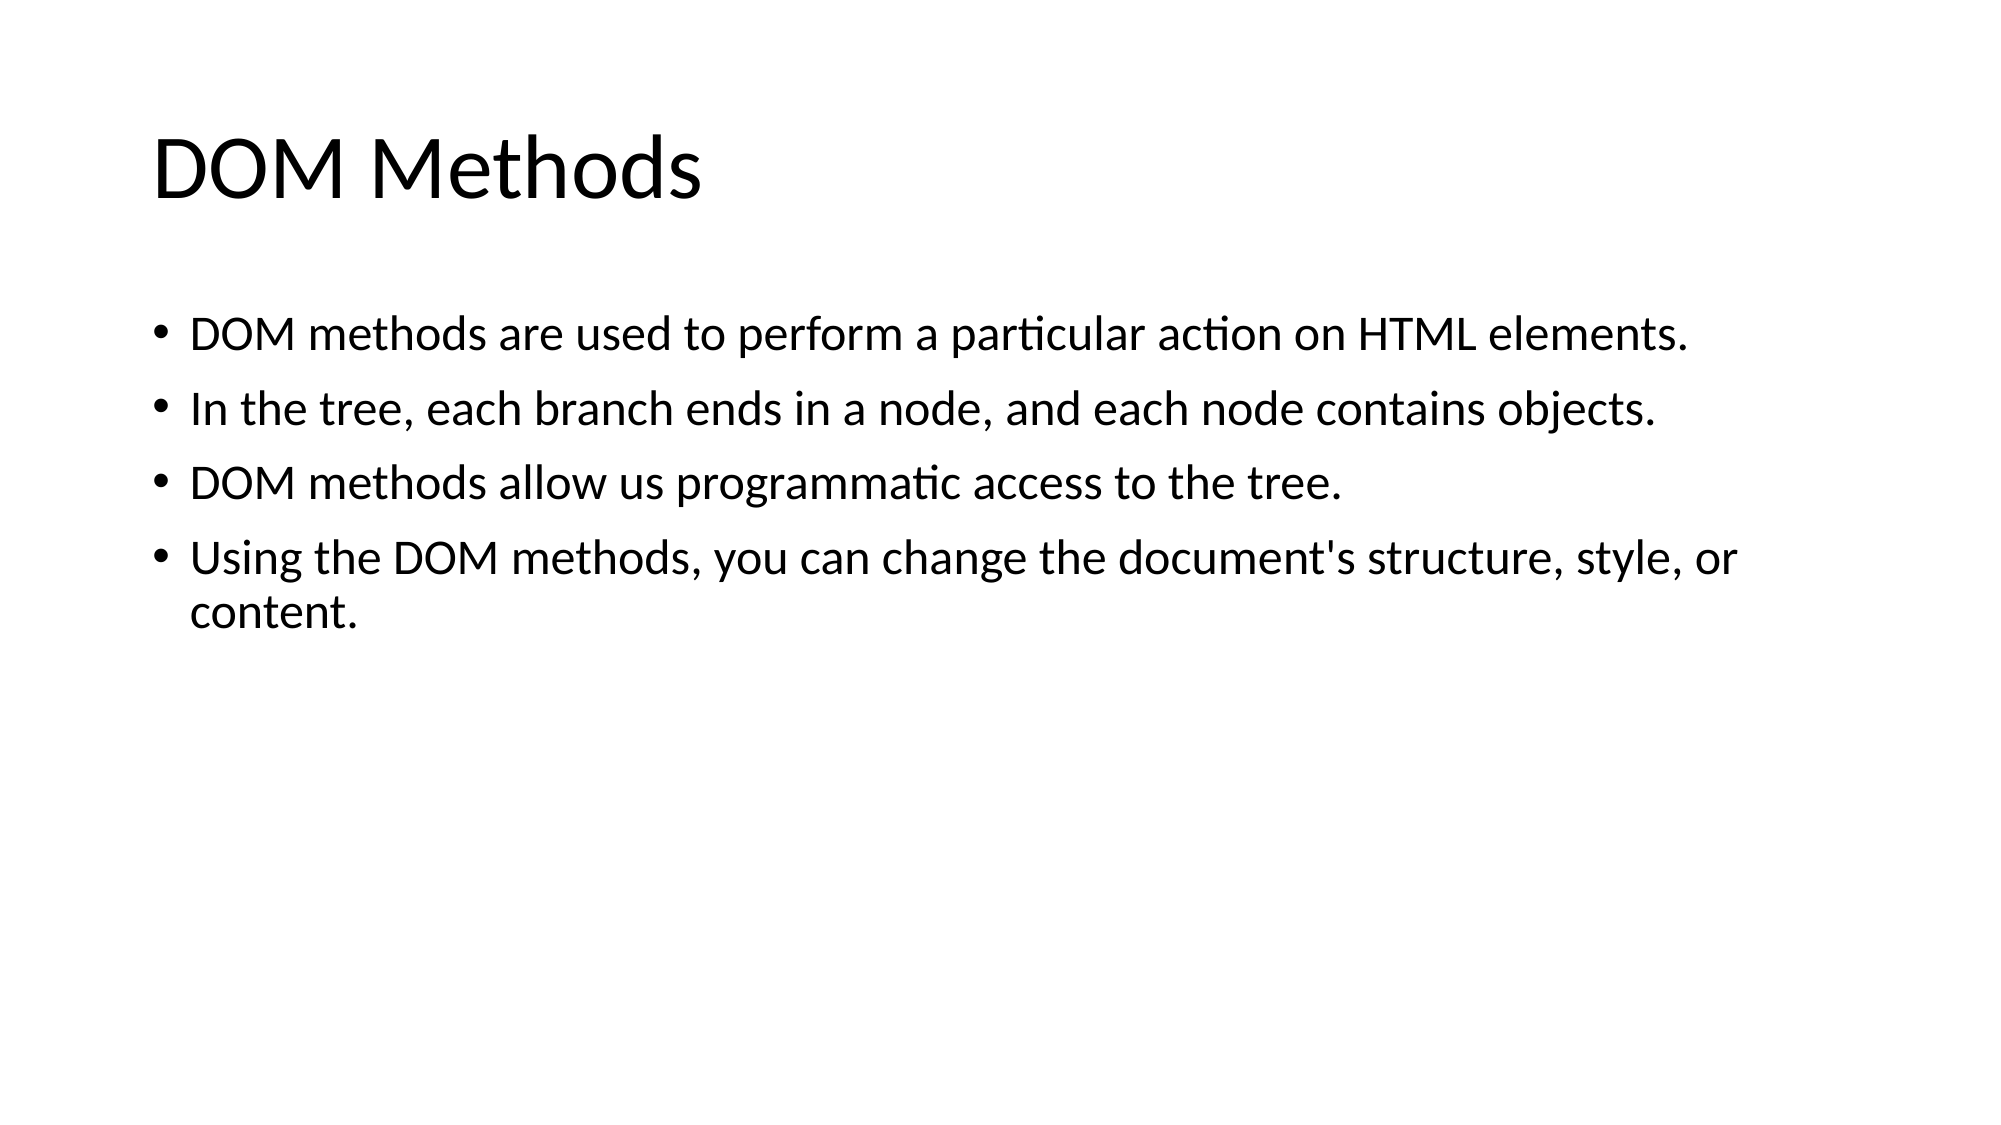

# DOM Methods
DOM methods are used to perform a particular action on HTML elements.
In the tree, each branch ends in a node, and each node contains objects.
DOM methods allow us programmatic access to the tree.
Using the DOM methods, you can change the document's structure, style, or content.